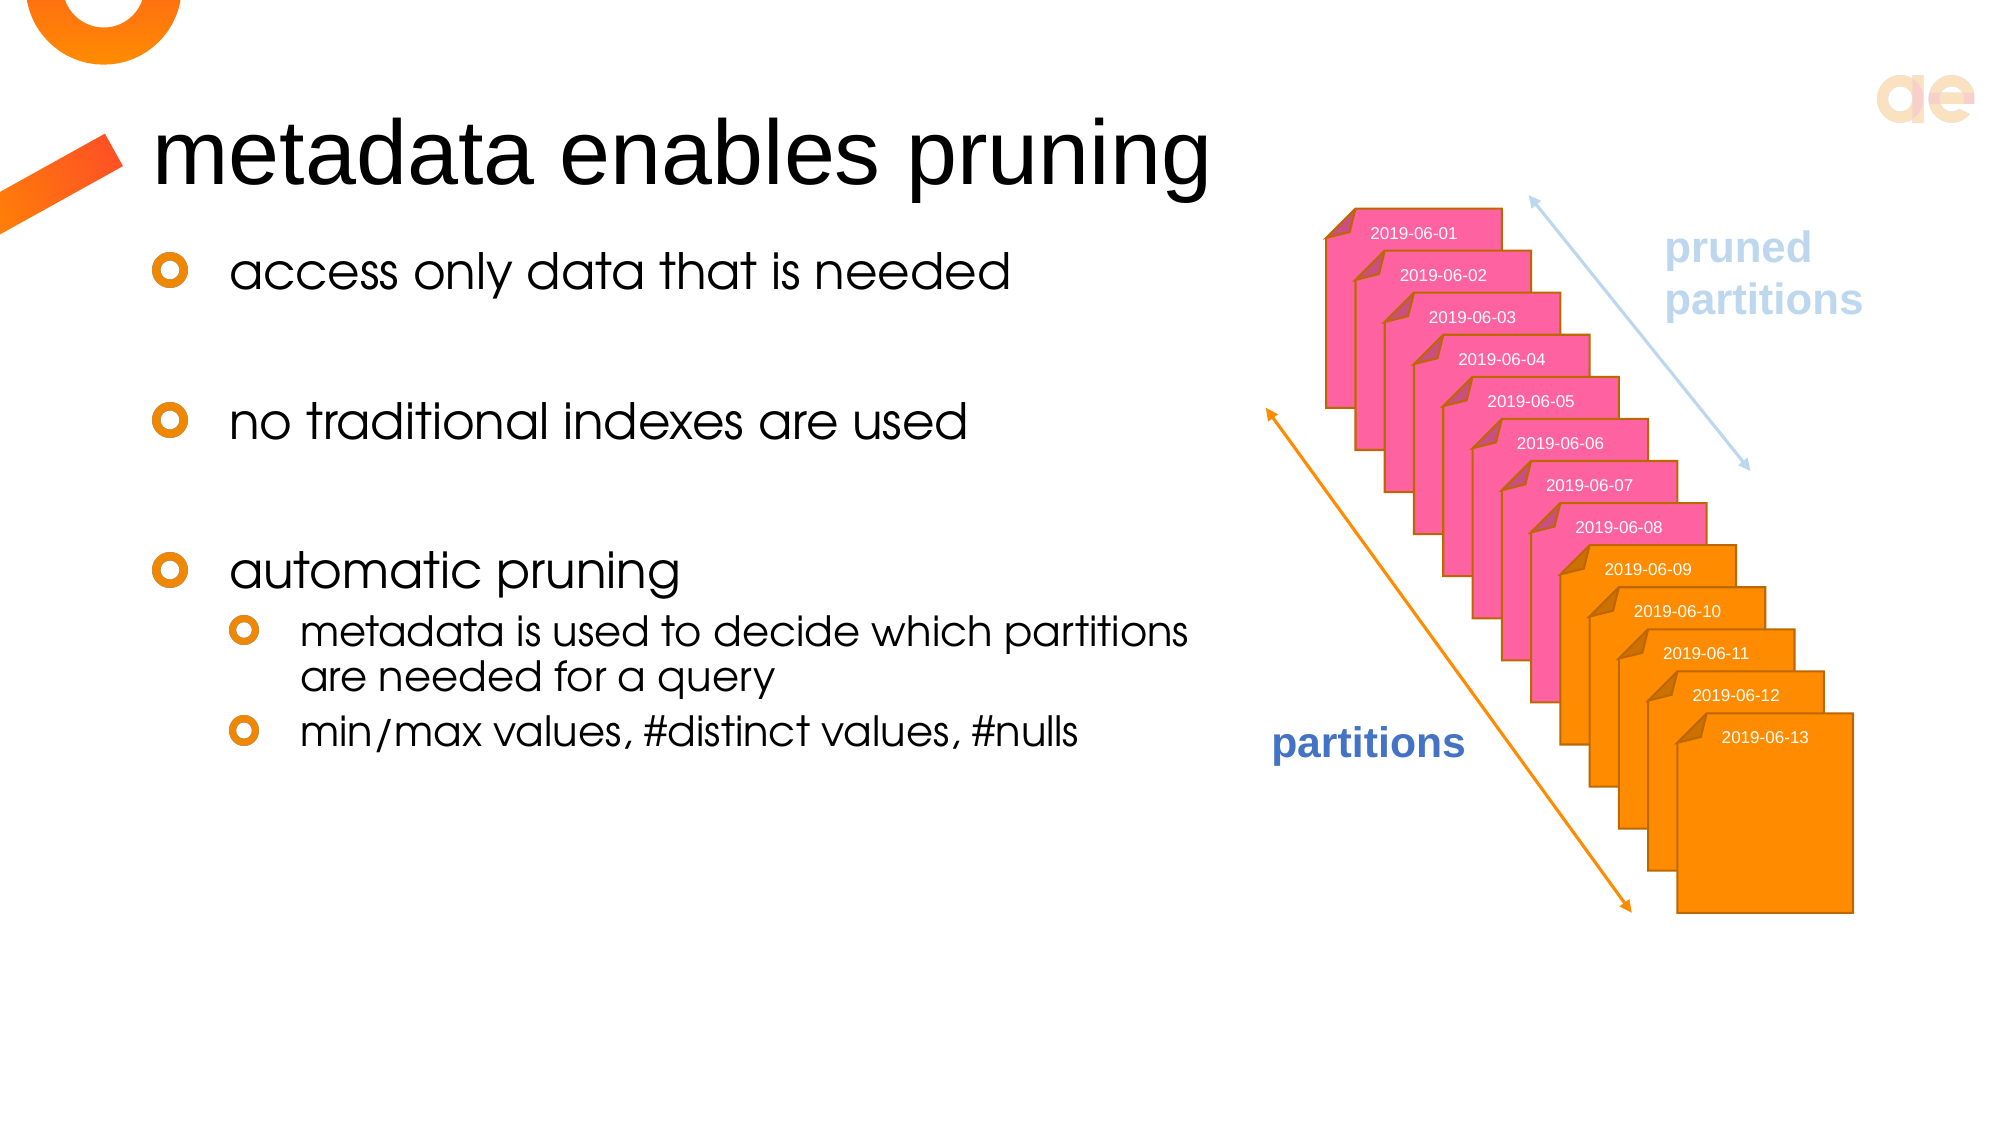

# metadata enables pruning
pruned partitions

2019-06-01
access only data that is needed

no traditional indexes are used

automatic pruning
metadata is used to decide which partitions
are needed for a query
min/max values, #distinct values, #nulls

2019-06-02

2019-06-03

2019-06-04

2019-06-05

2019-06-06

2019-06-07

2019-06-08

2019-06-09

2019-06-10

2019-06-11

2019-06-12
partitions

2019-06-13